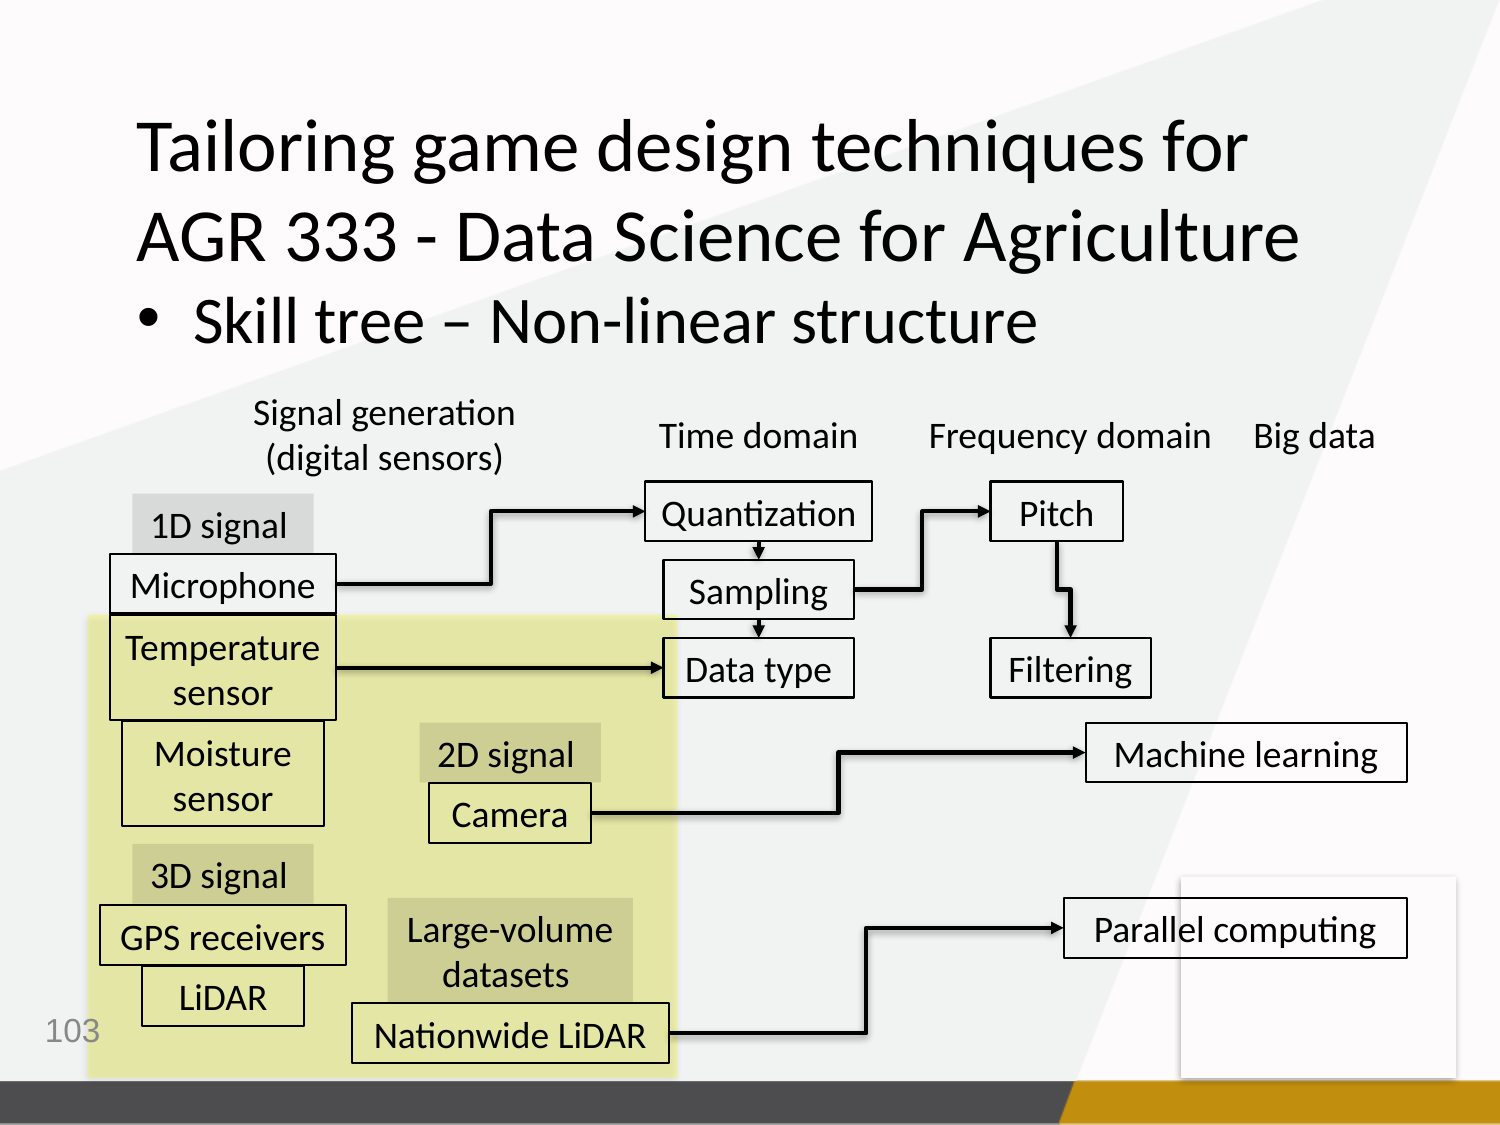

Tailoring game design techniques for AGR 333 - Data Science for Agriculture
Skill tree – Non-linear structure

Signal generation
(digital sensors)
Time domain
Frequency domain
Big data
Quantization
Pitch
1D signal
Microphone
Temperature
sensor
Moisture
sensor
Sampling

Data type
Filtering
2D signal
Machine learning
Camera
3D signal
GPS receivers
LiDAR

Large-volume datasets
Parallel computing
103
Nationwide LiDAR